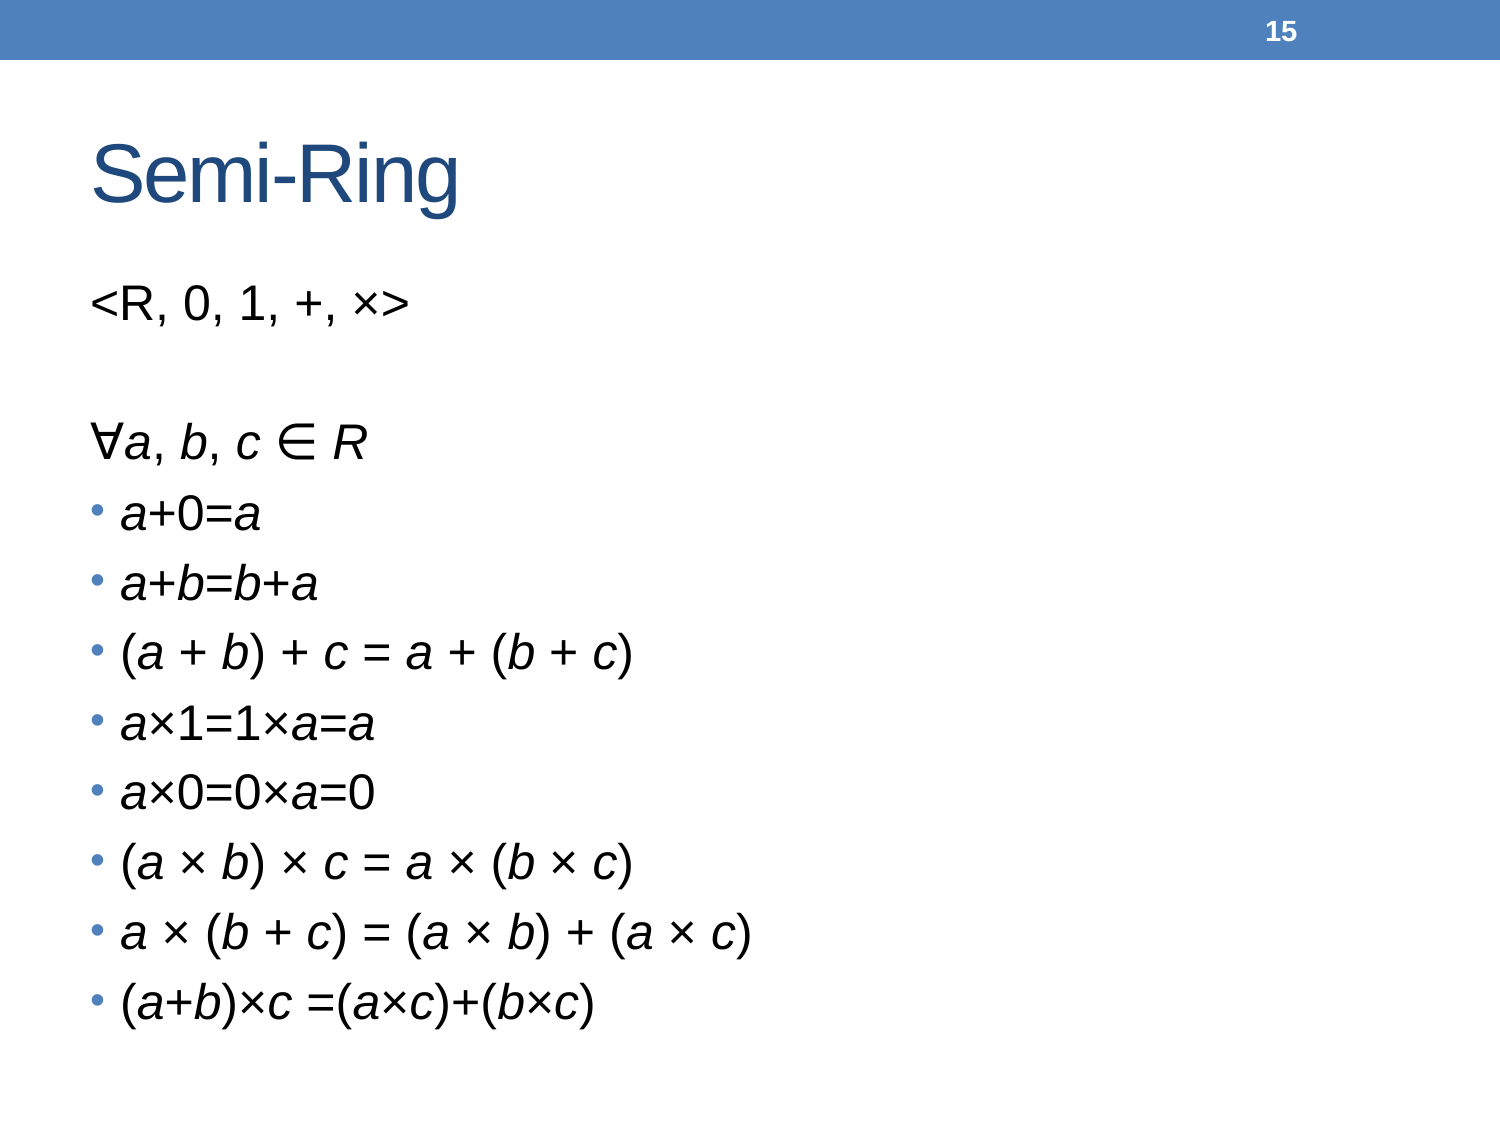

15
# Semi-Ring
<R, 0, 1, +, ×>

∀a, b, c ∈ R
a+0=a
a+b=b+a
(a + b) + c = a + (b + c)
a×1=1×a=a
a×0=0×a=0
(a × b) × c = a × (b × c)
a × (b + c) = (a × b) + (a × c)
(a+b)×c =(a×c)+(b×c)